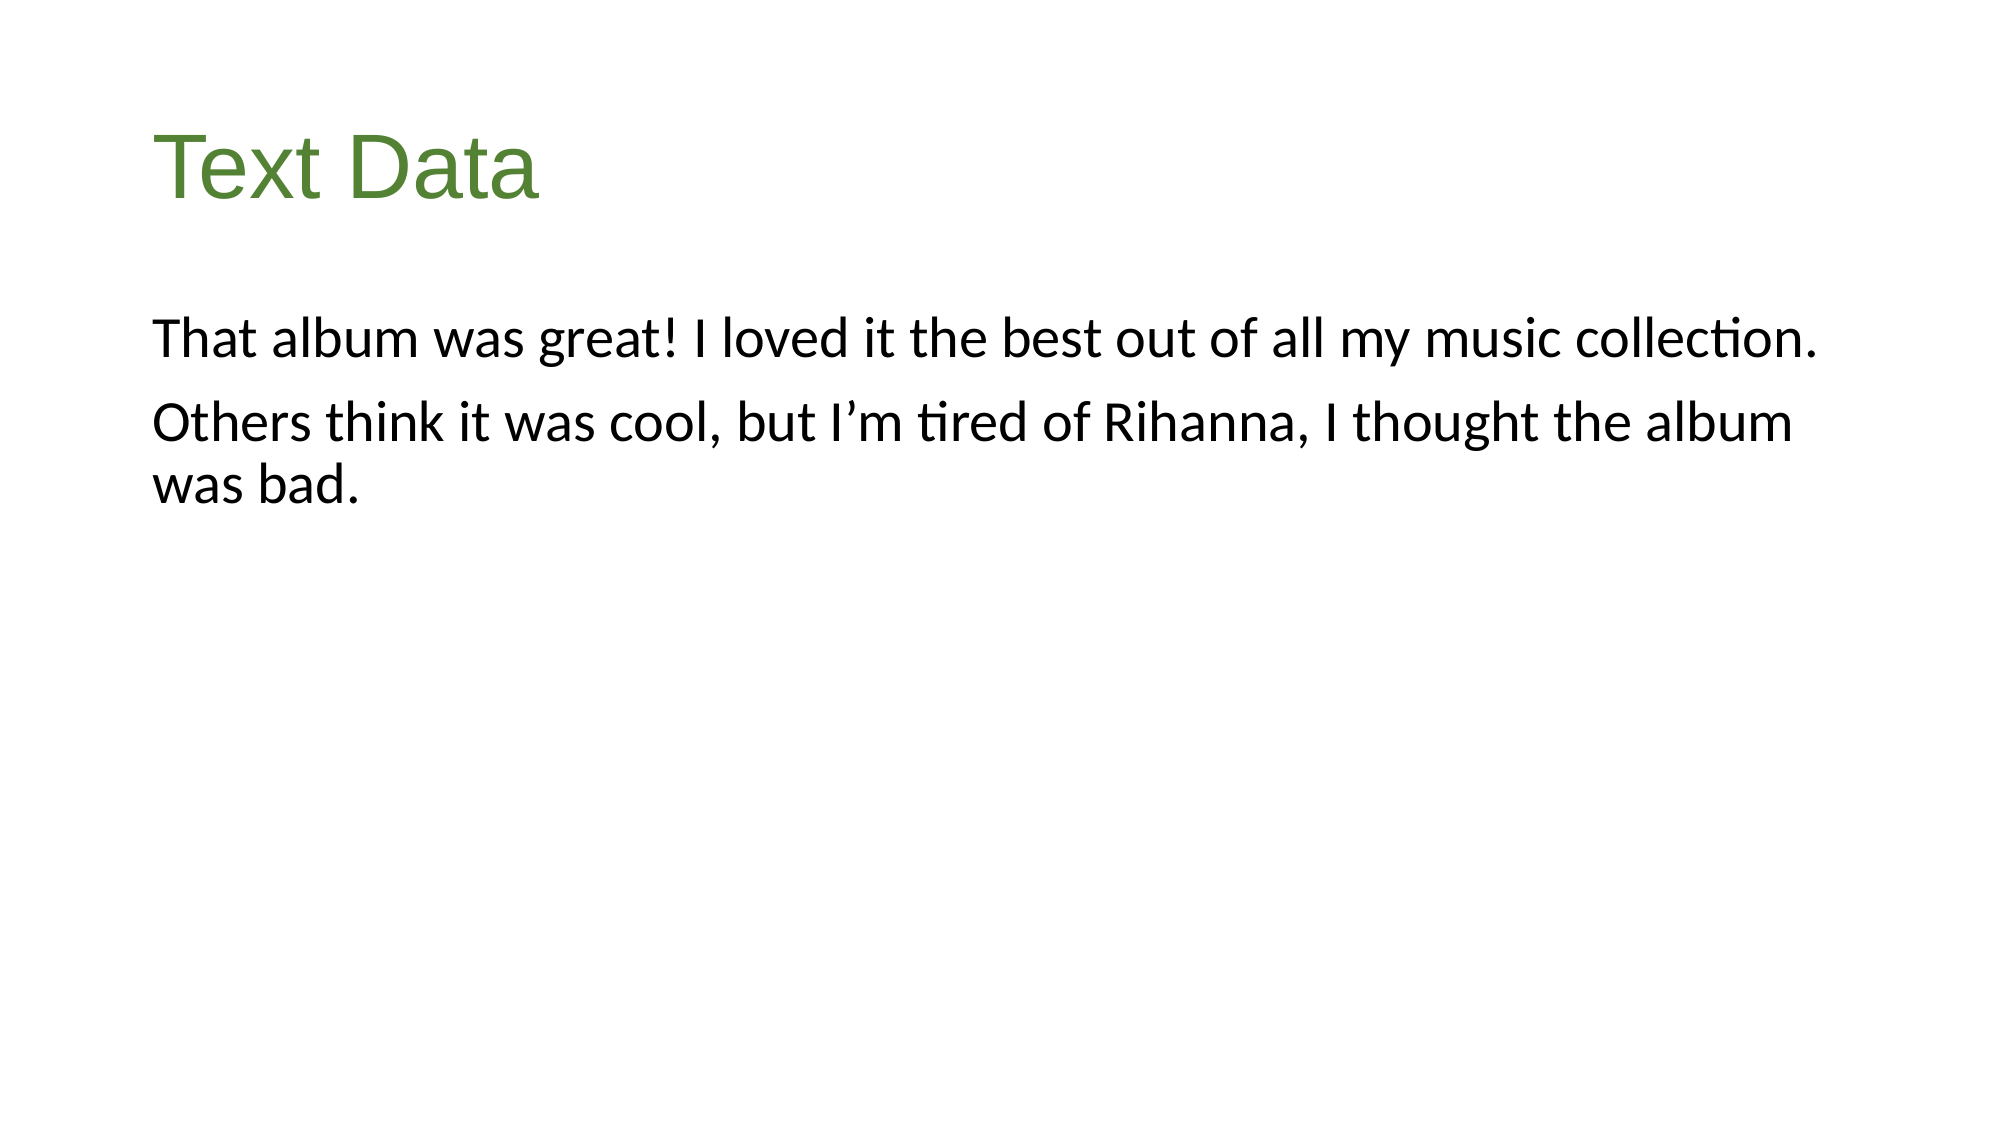

# Text Data
That album was great! I loved it the best out of all my music collection.
Others think it was cool, but I’m tired of Rihanna, I thought the album was bad.